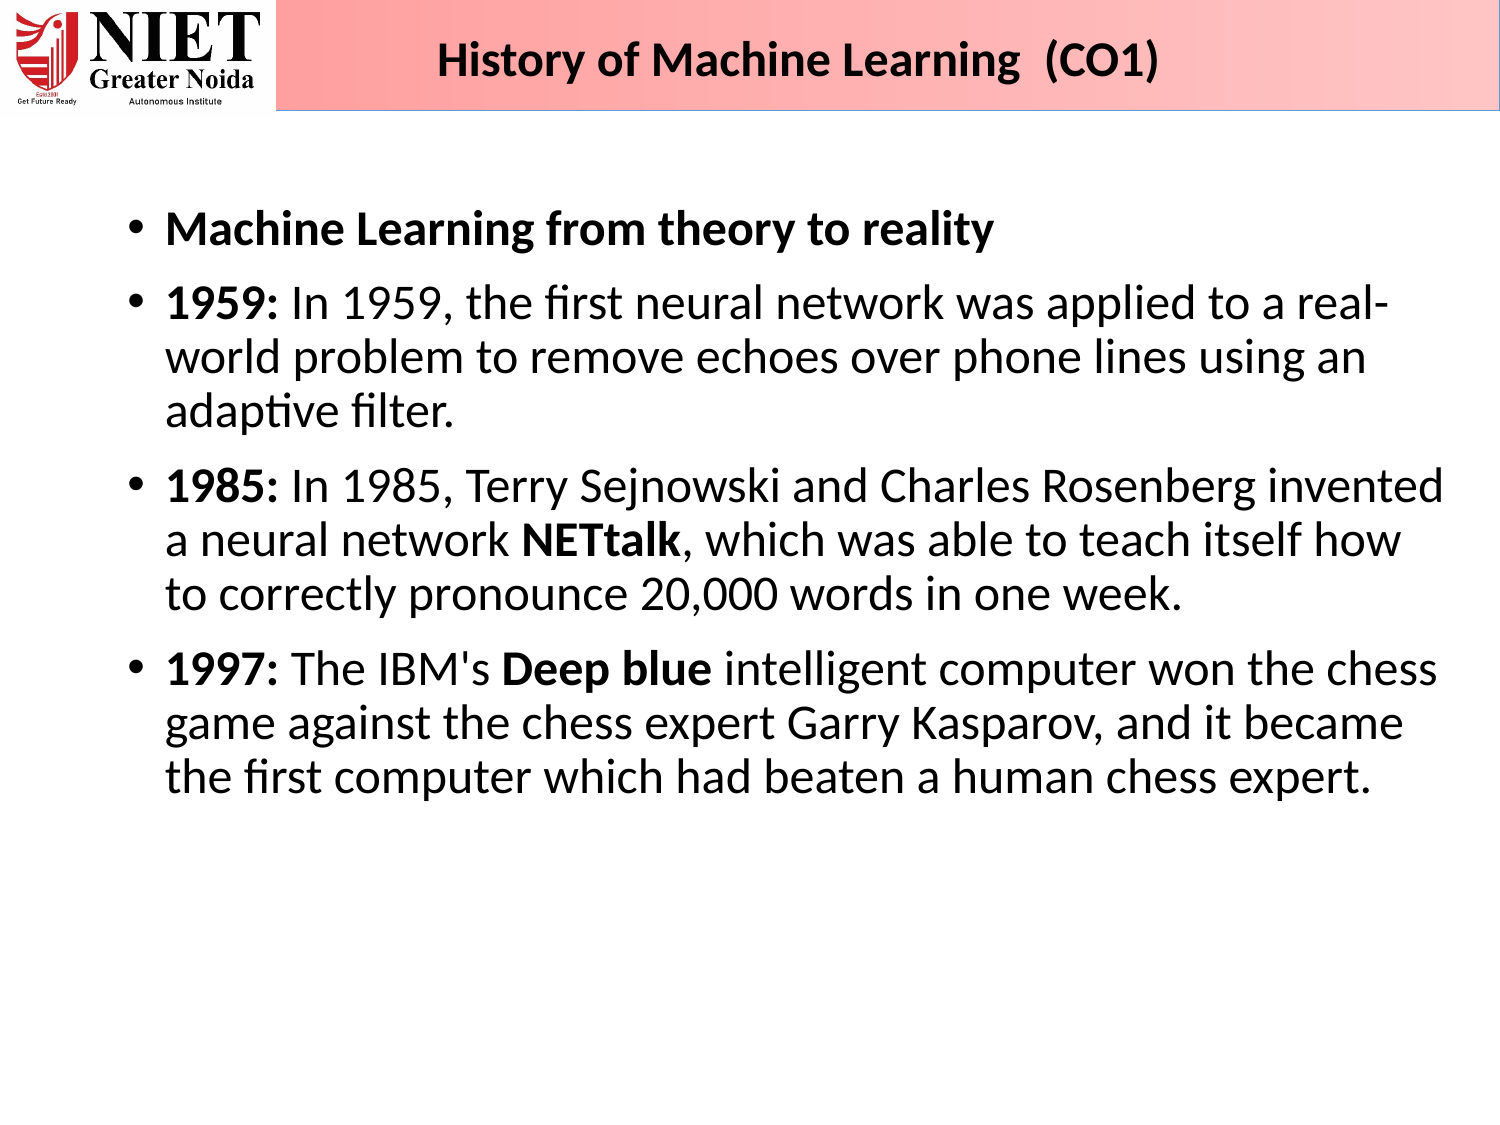

History of Machine Learning  (CO1)
Machine Learning from theory to reality
1959: In 1959, the first neural network was applied to a real-world problem to remove echoes over phone lines using an adaptive filter.
1985: In 1985, Terry Sejnowski and Charles Rosenberg invented a neural network NETtalk, which was able to teach itself how to correctly pronounce 20,000 words in one week.
1997: The IBM's Deep blue intelligent computer won the chess game against the chess expert Garry Kasparov, and it became the first computer which had beaten a human chess expert.